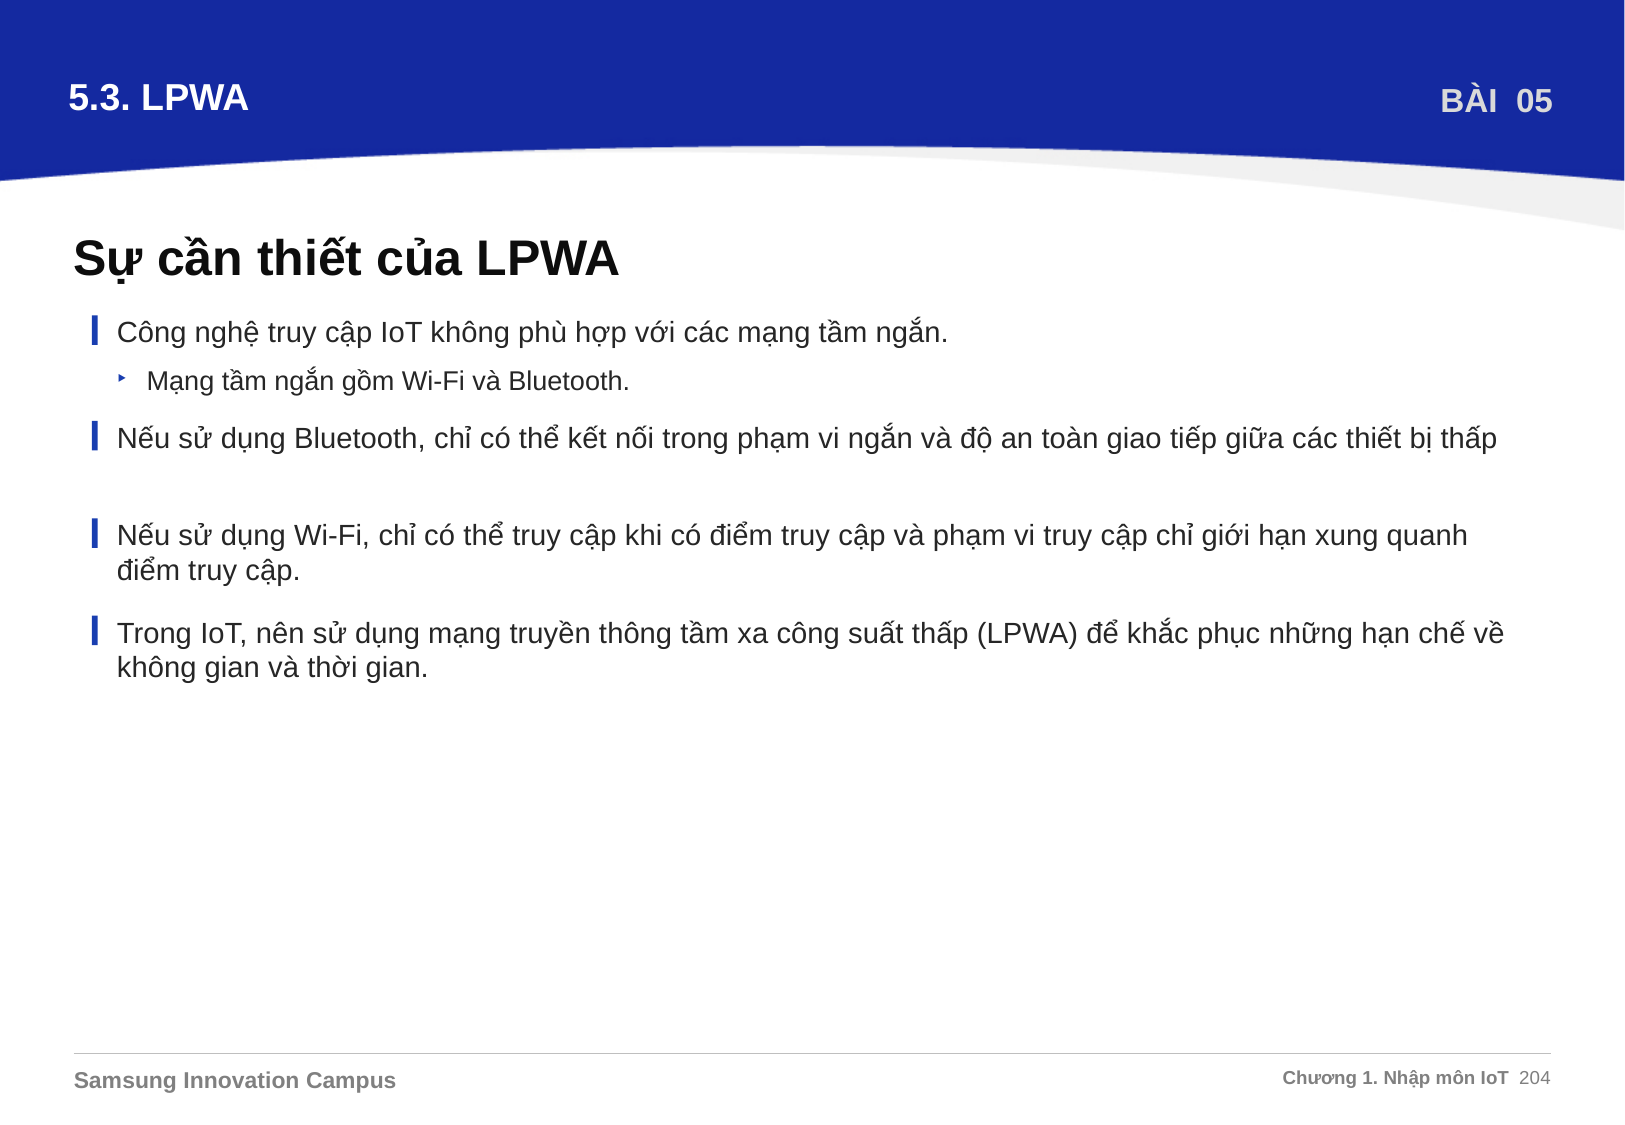

5.3. LPWA
BÀI  05
Sự cần thiết của LPWA
Công nghệ truy cập IoT không phù hợp với các mạng tầm ngắn.

Mạng tầm ngắn gồm Wi-Fi và Bluetooth.
Nếu sử dụng Bluetooth, chỉ có thể kết nối trong phạm vi ngắn và độ an toàn giao tiếp giữa các thiết bị thấp

Nếu sử dụng Wi-Fi, chỉ có thể truy cập khi có điểm truy cập và phạm vi truy cập chỉ giới hạn xung quanh điểm truy cập.

Trong IoT, nên sử dụng mạng truyền thông tầm xa công suất thấp (LPWA) để khắc phục những hạn chế về không gian và thời gian.